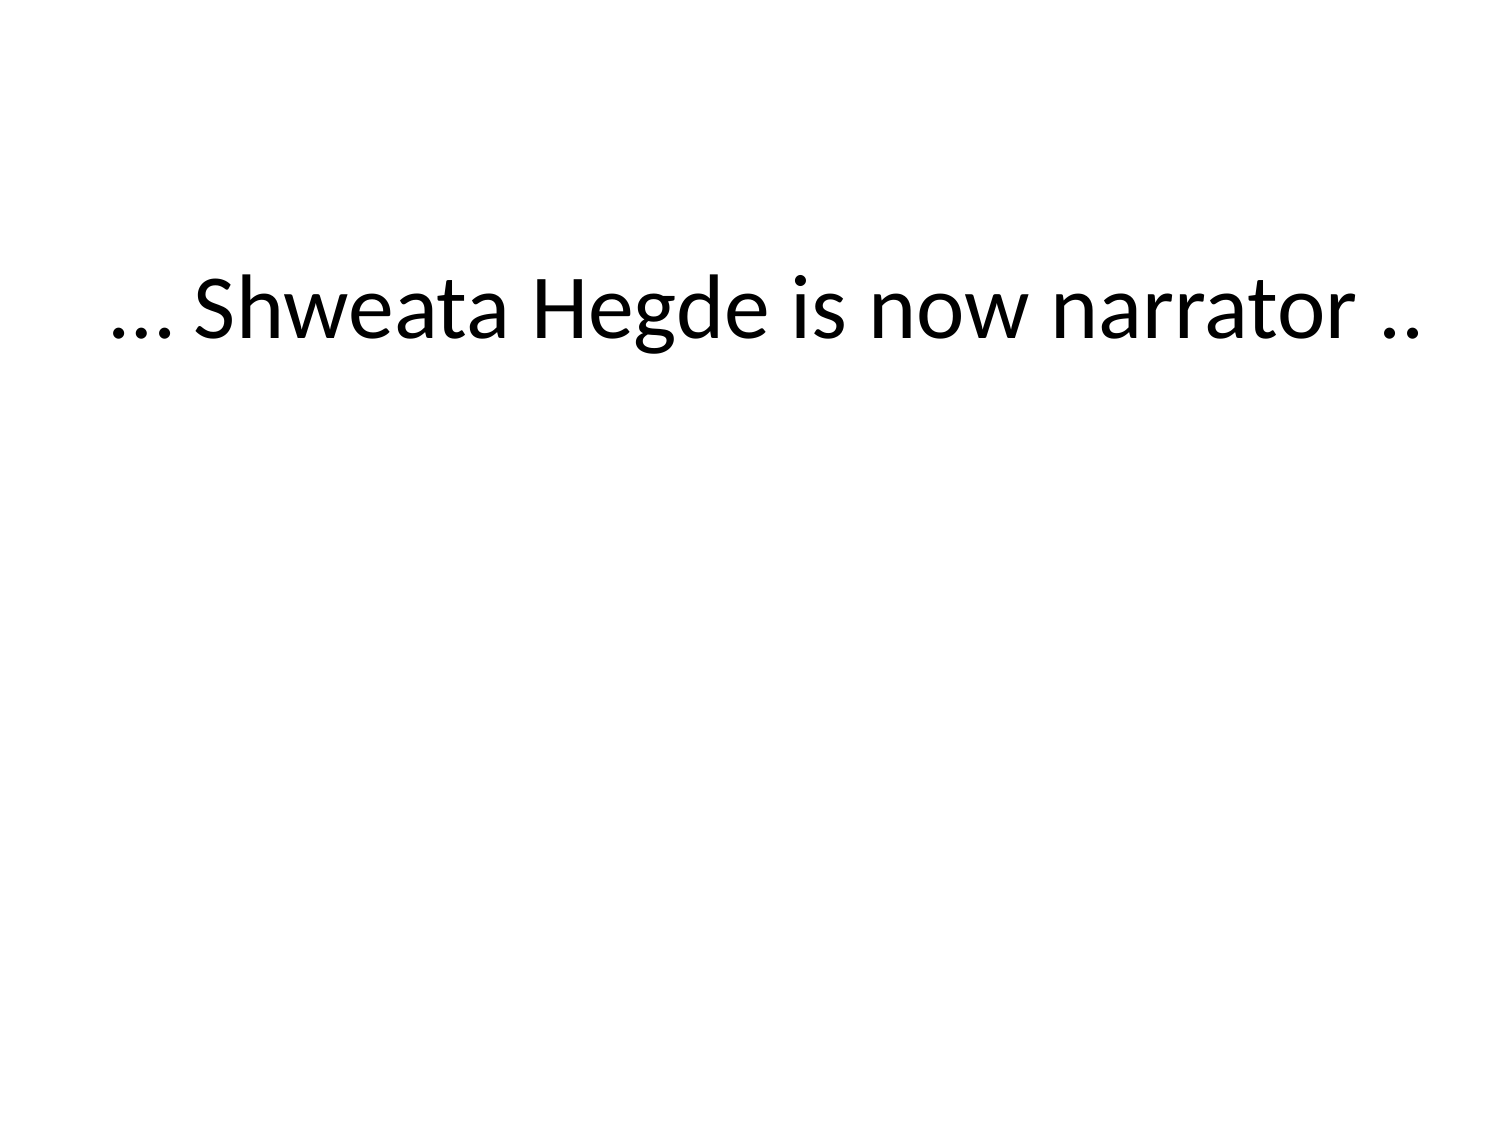

# … Shweata Hegde is now narrator ..